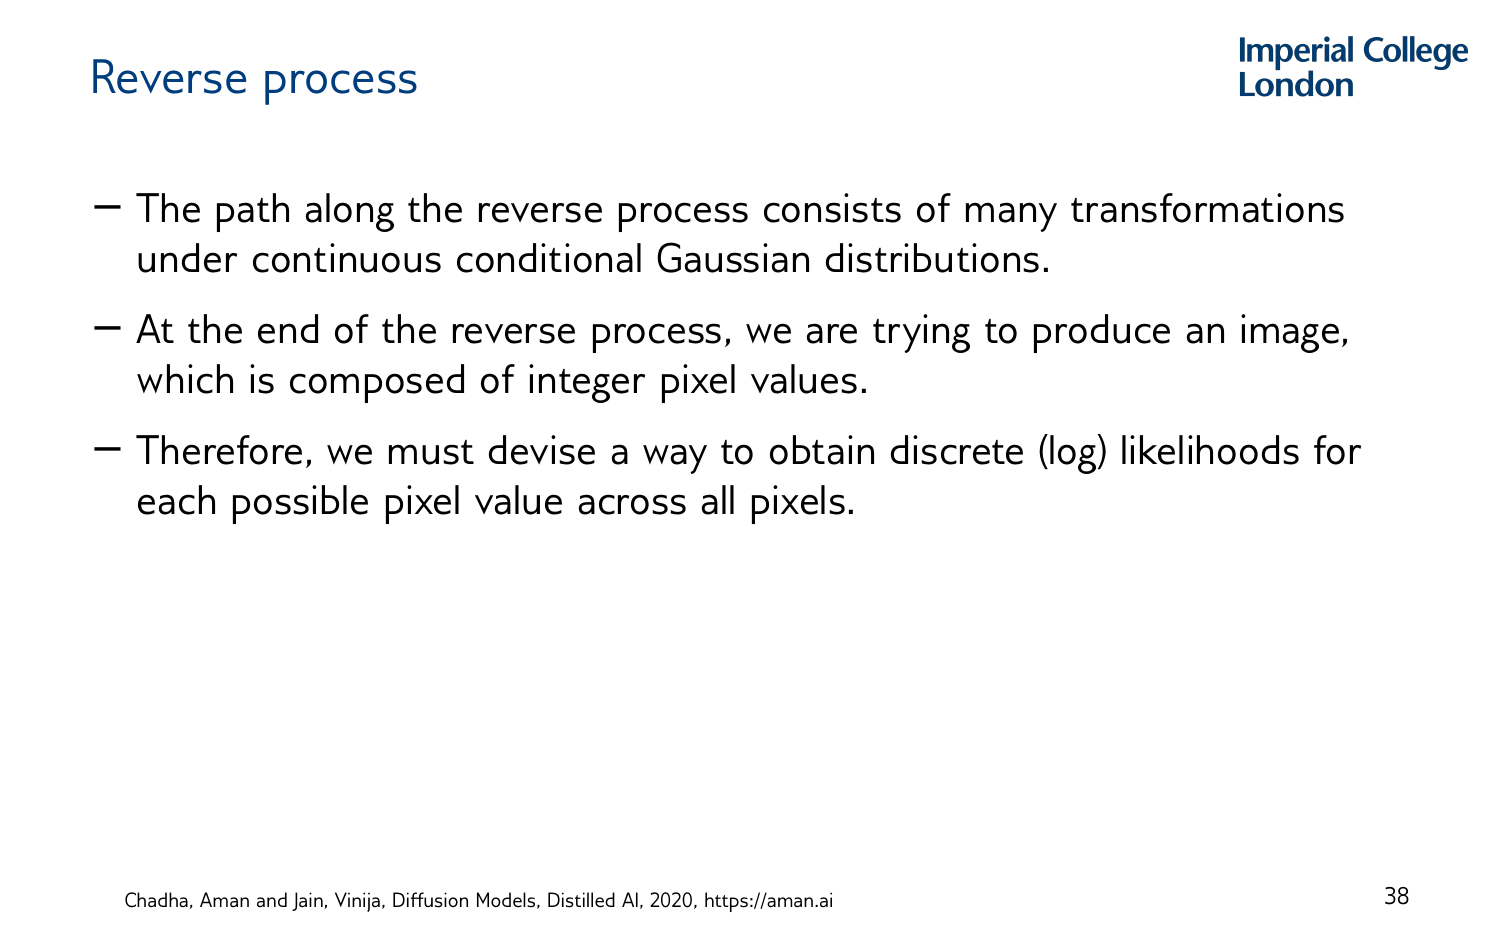

# Reverse process
The path along the reverse process consists of many transformations under continuous conditional Gaussian distributions.
At the end of the reverse process, we are trying to produce an image, which is composed of integer pixel values.
Therefore, we must devise a way to obtain discrete (log) likelihoods for each possible pixel value across all pixels.

38
Chadha, Aman and Jain, Vinija, Diffusion Models, Distilled AI, 2020, https://aman.ai